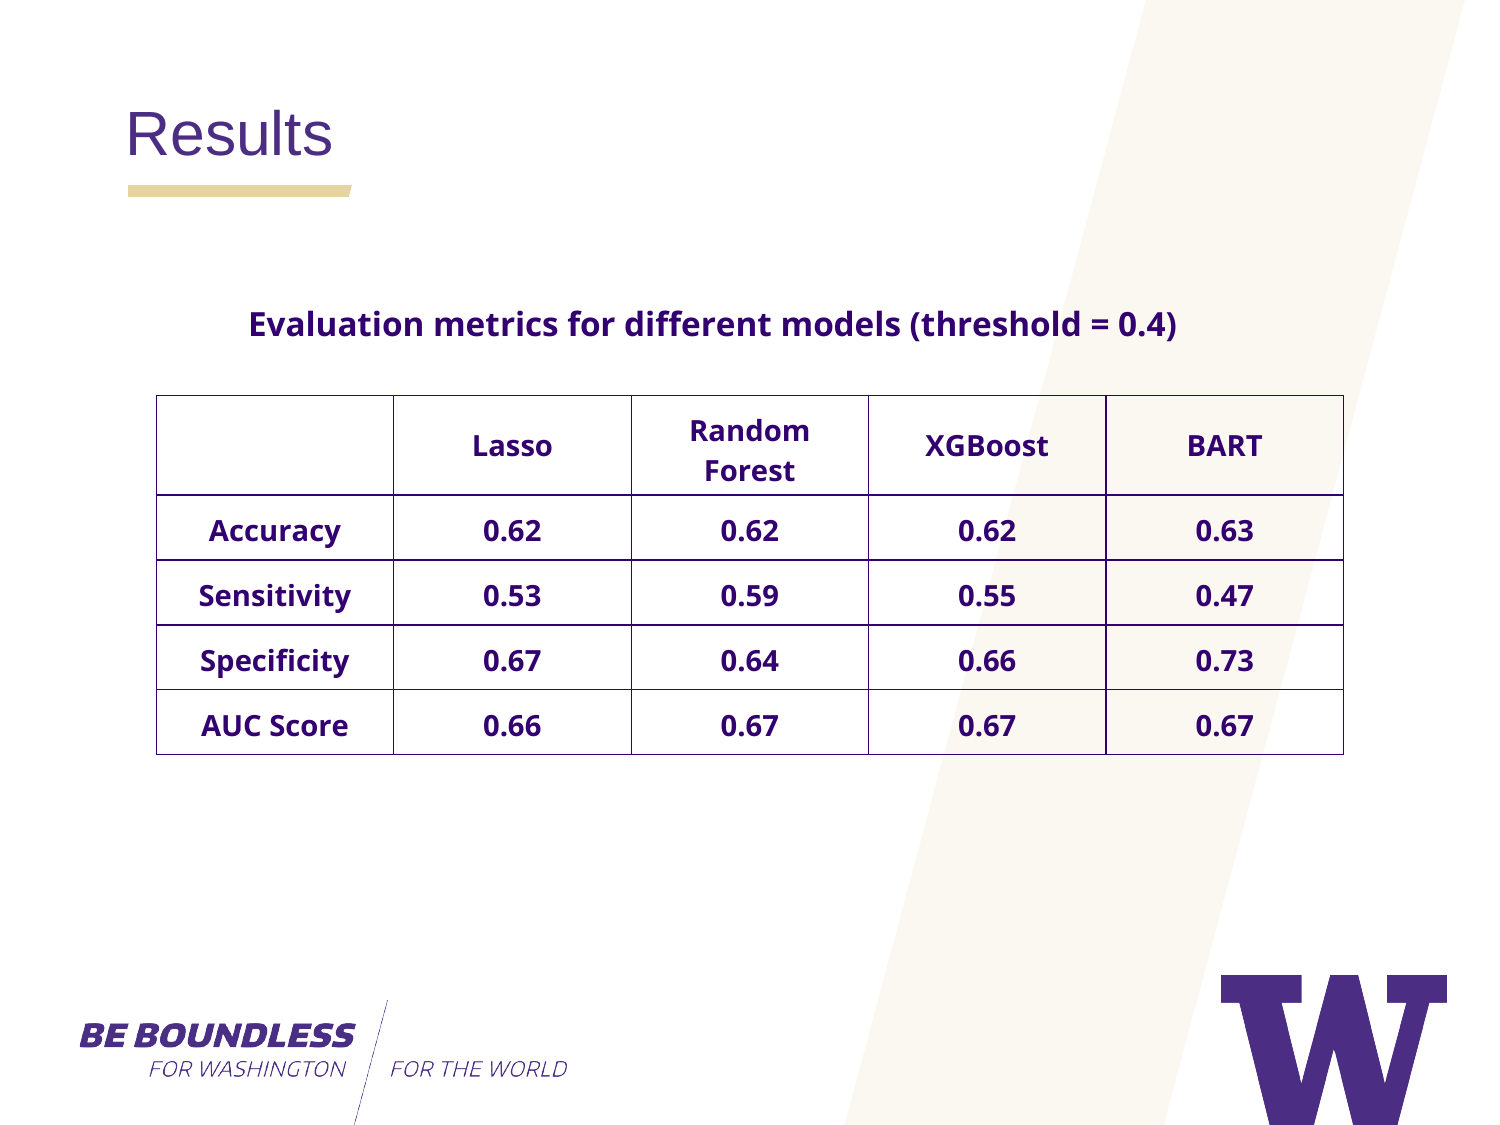

Results
Evaluation metrics for different models (threshold = 0.4)
|  | Lasso | Random Forest | XGBoost | BART |
| --- | --- | --- | --- | --- |
| Accuracy | 0.62 | 0.62 | 0.62 | 0.63 |
| Sensitivity | 0.53 | 0.59 | 0.55 | 0.47 |
| Specificity | 0.67 | 0.64 | 0.66 | 0.73 |
| AUC Score | 0.66 | 0.67 | 0.67 | 0.67 |